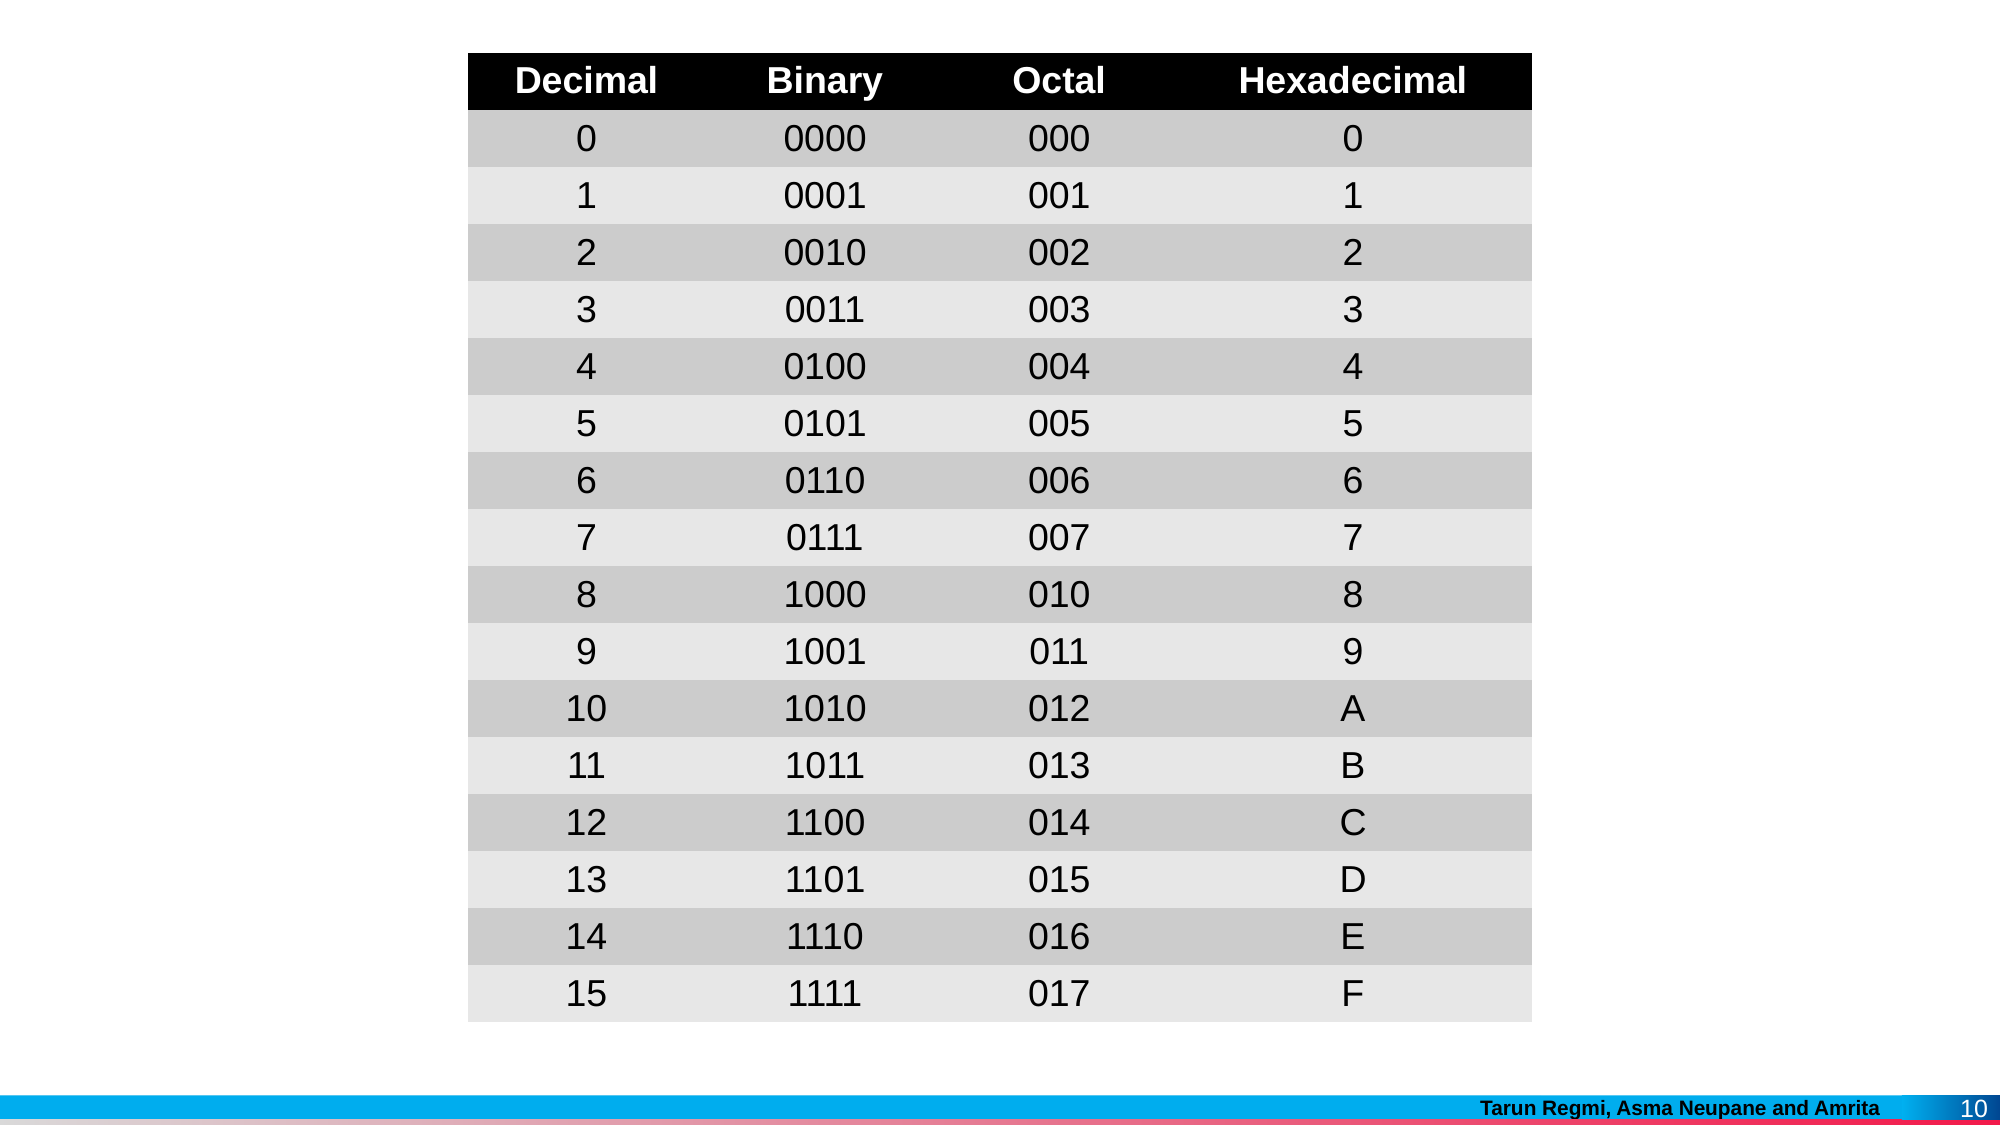

| Decimal | Binary | Octal | Hexadecimal |
| --- | --- | --- | --- |
| 0 | 0000 | 000 | 0 |
| 1 | 0001 | 001 | 1 |
| 2 | 0010 | 002 | 2 |
| 3 | 0011 | 003 | 3 |
| 4 | 0100 | 004 | 4 |
| 5 | 0101 | 005 | 5 |
| 6 | 0110 | 006 | 6 |
| 7 | 0111 | 007 | 7 |
| 8 | 1000 | 010 | 8 |
| 9 | 1001 | 011 | 9 |
| 10 | 1010 | 012 | A |
| 11 | 1011 | 013 | B |
| 12 | 1100 | 014 | C |
| 13 | 1101 | 015 | D |
| 14 | 1110 | 016 | E |
| 15 | 1111 | 017 | F |
10